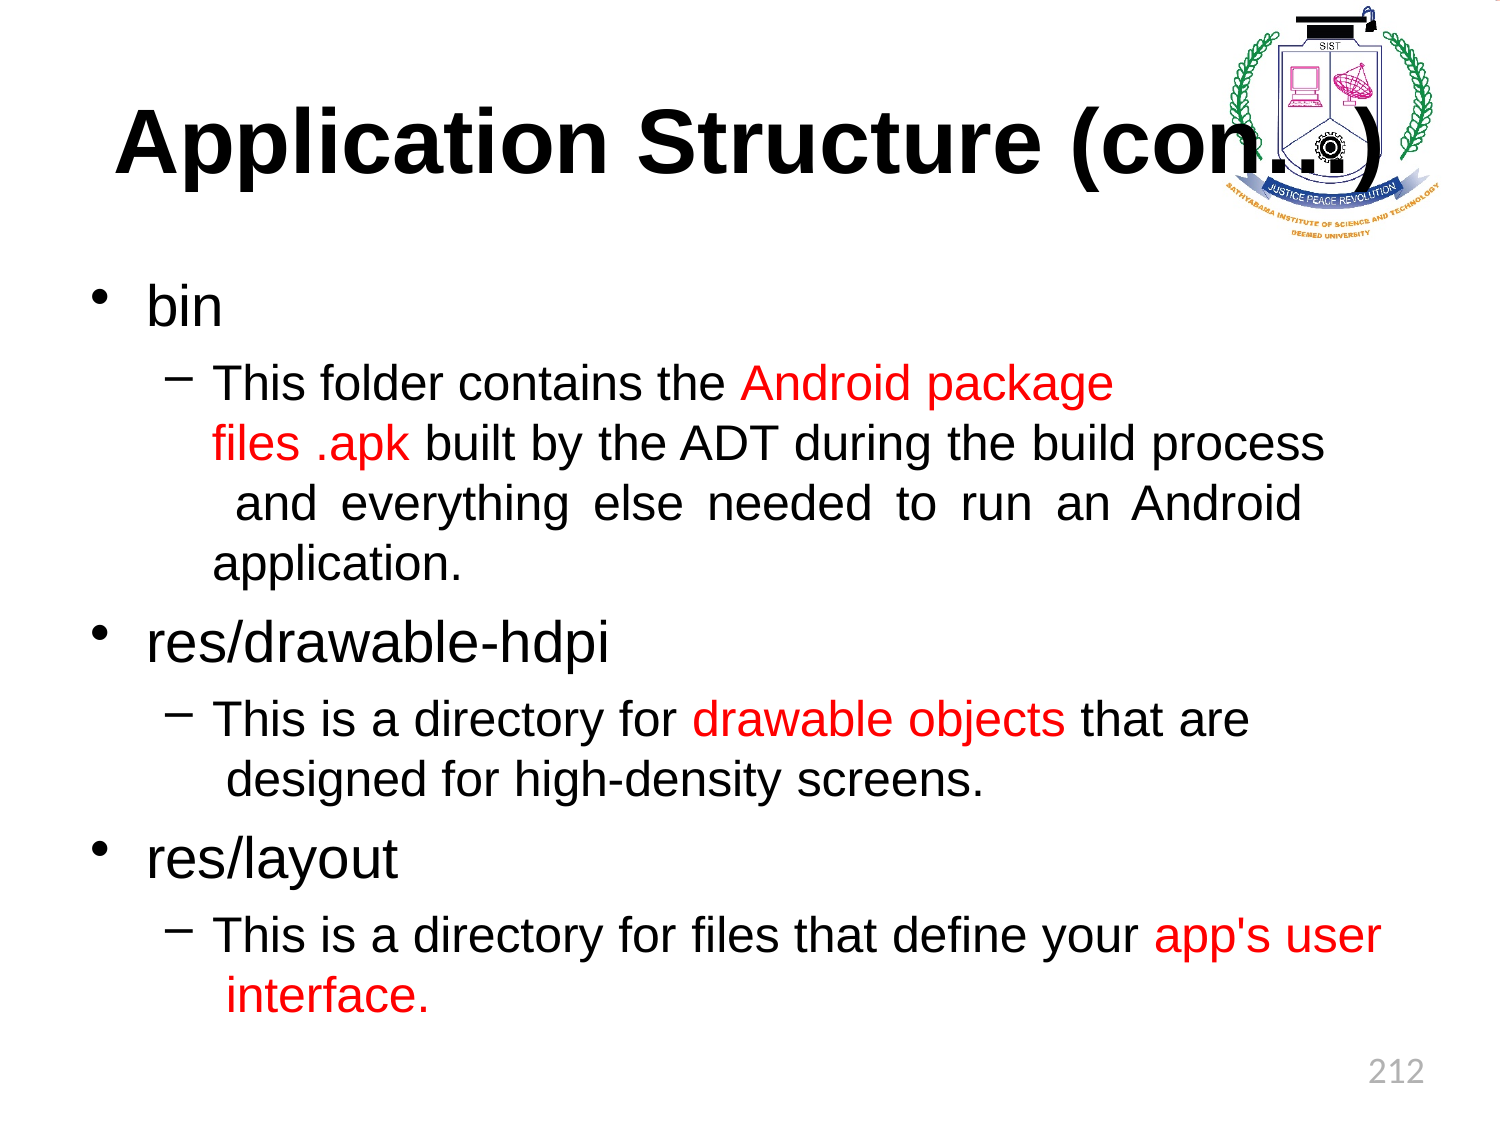

# Application Structure (con…)
bin
This folder contains the Android package
files .apk built by the ADT during the build process  and everything else needed to run an Android  application.
res/drawable-hdpi
This is a directory for drawable objects that are  designed for high-density screens.
res/layout
This is a directory for files that define your app's user  interface.
212